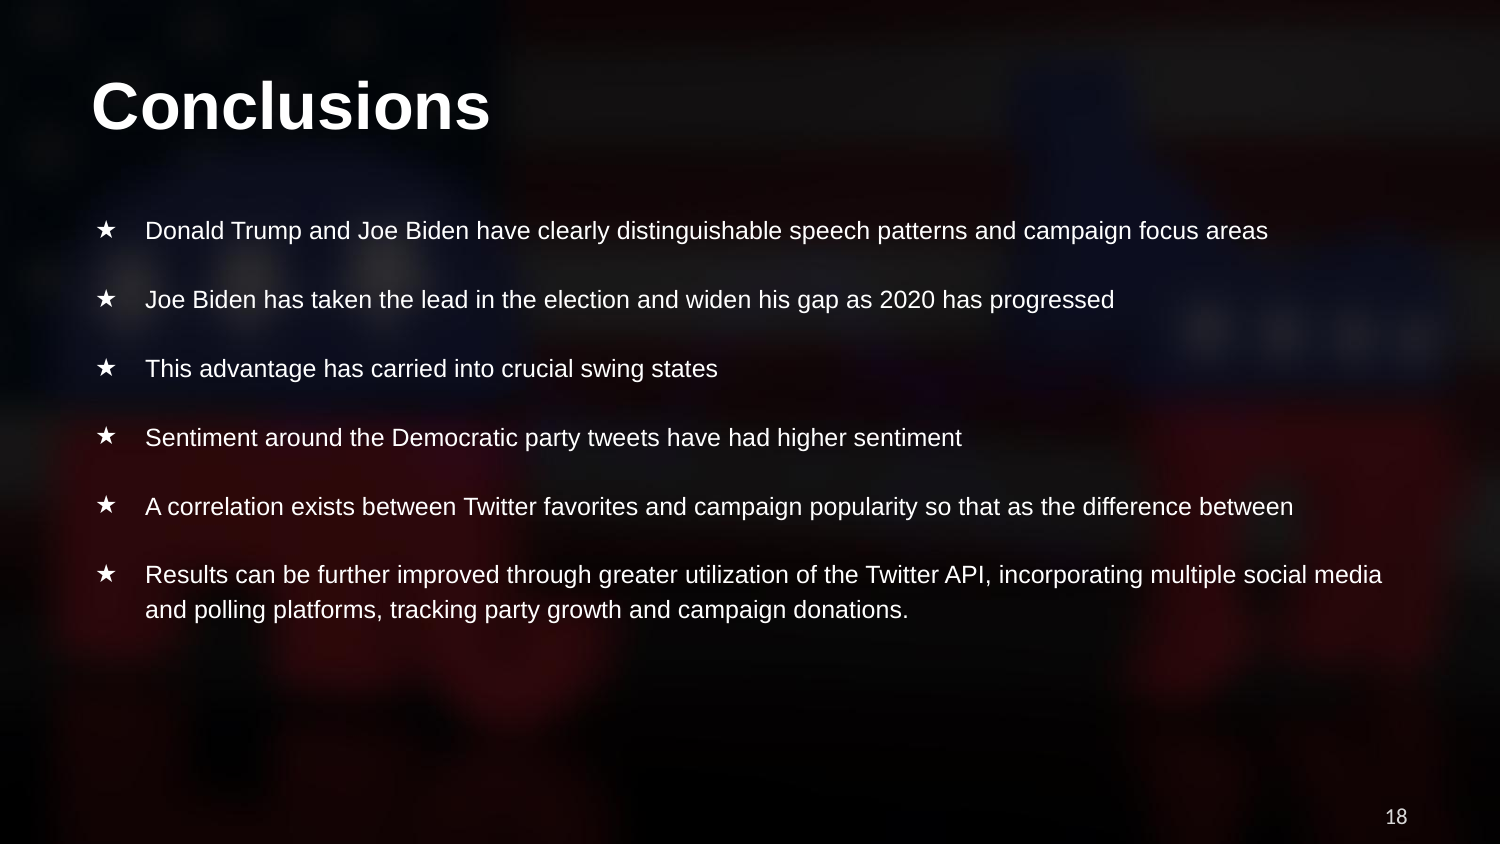

# Conclusions
Donald Trump and Joe Biden have clearly distinguishable speech patterns and campaign focus areas

Joe Biden has taken the lead in the election and widen his gap as 2020 has progressed

This advantage has carried into crucial swing states

Sentiment around the Democratic party tweets have had higher sentiment

A correlation exists between Twitter favorites and campaign popularity so that as the difference between

Results can be further improved through greater utilization of the Twitter API, incorporating multiple social media and polling platforms, tracking party growth and campaign donations.

18